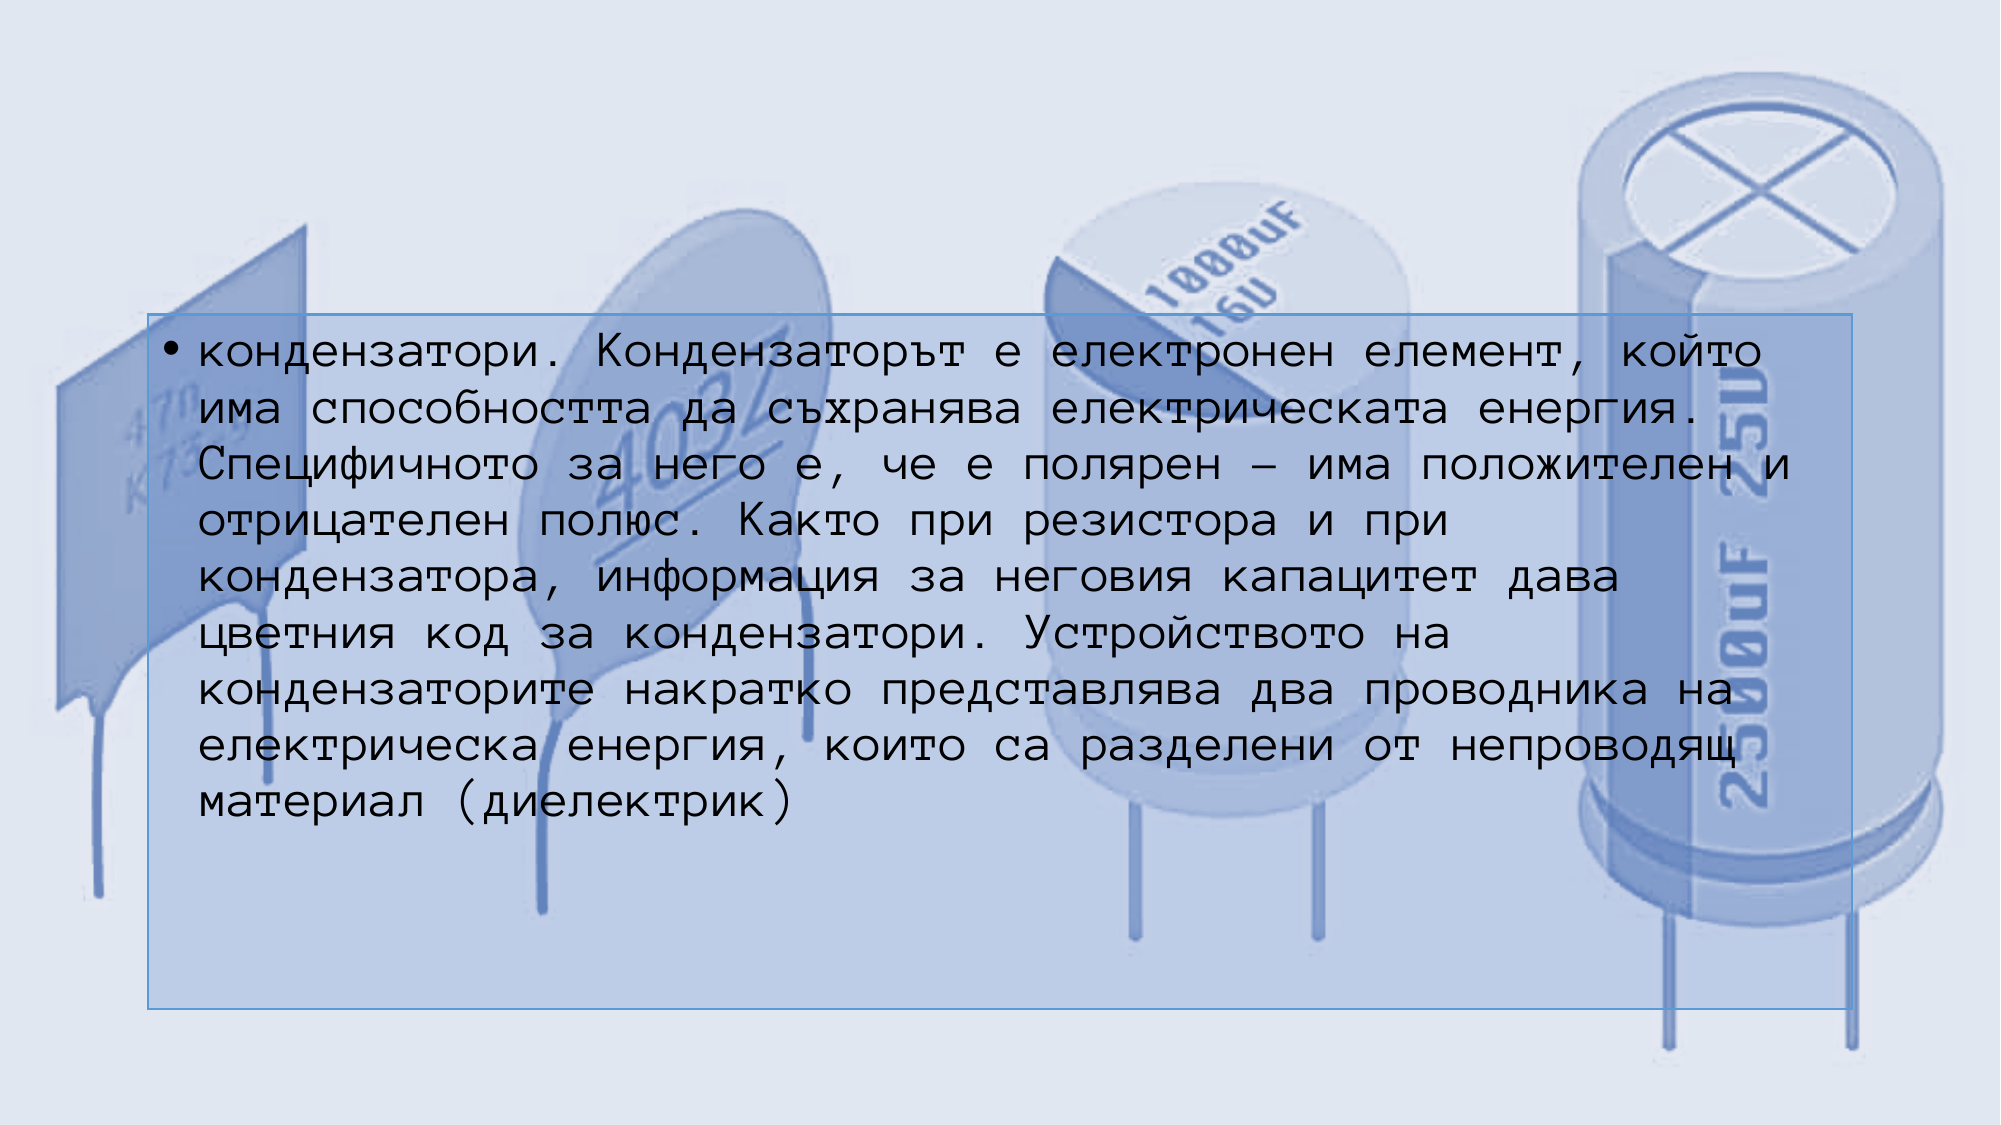

кондензатори. Кондензаторът е електронен елемент, който има способността да съхранява електрическата енергия. Специфичното за него е, че е полярен – има положителен и отрицателен полюс. Както при резистора и при кондензатора, информация за неговия капацитет дава цветния код за кондензатори. Устройството на кондензаторите накратко представлява два проводника на електрическа енергия, които са разделени от непроводящ материал (диелектрик)